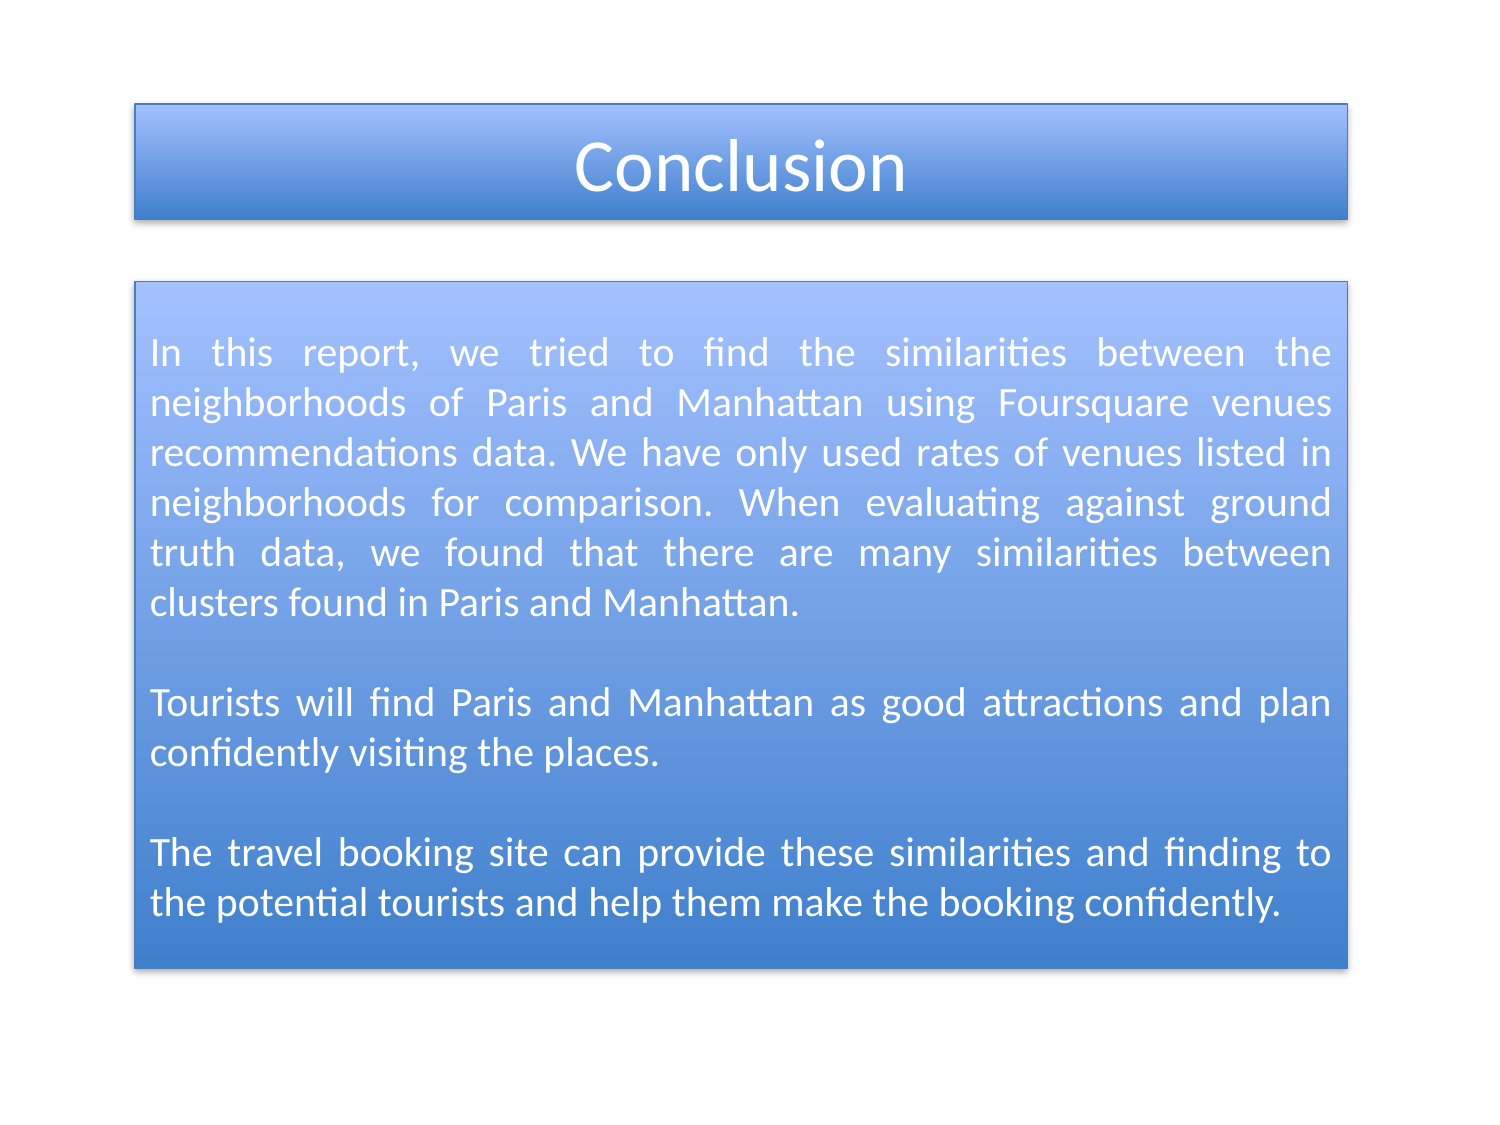

Conclusion
In this report, we tried to find the similarities between the neighborhoods of Paris and Manhattan using Foursquare venues recommendations data. We have only used rates of venues listed in neighborhoods for comparison. When evaluating against ground truth data, we found that there are many similarities between clusters found in Paris and Manhattan.

Tourists will find Paris and Manhattan as good attractions and plan confidently visiting the places.

The travel booking site can provide these similarities and finding to the potential tourists and help them make the booking confidently.